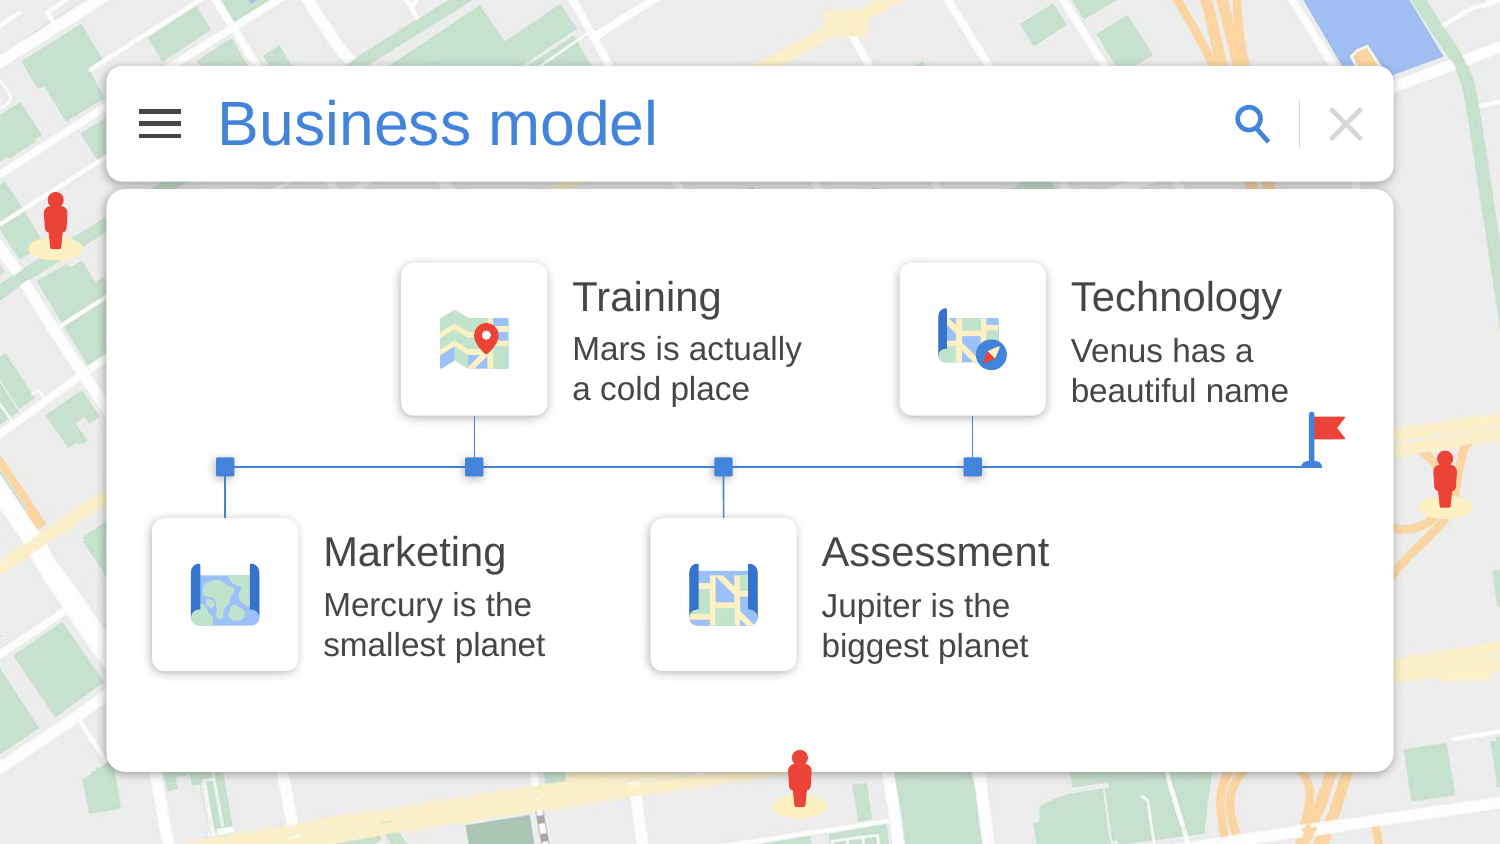

# Business model

Training
Technology

Mars is actually a cold place
Venus has a beautiful name

Marketing
Assessment

Mercury is the smallest planet
Jupiter is the biggest planet